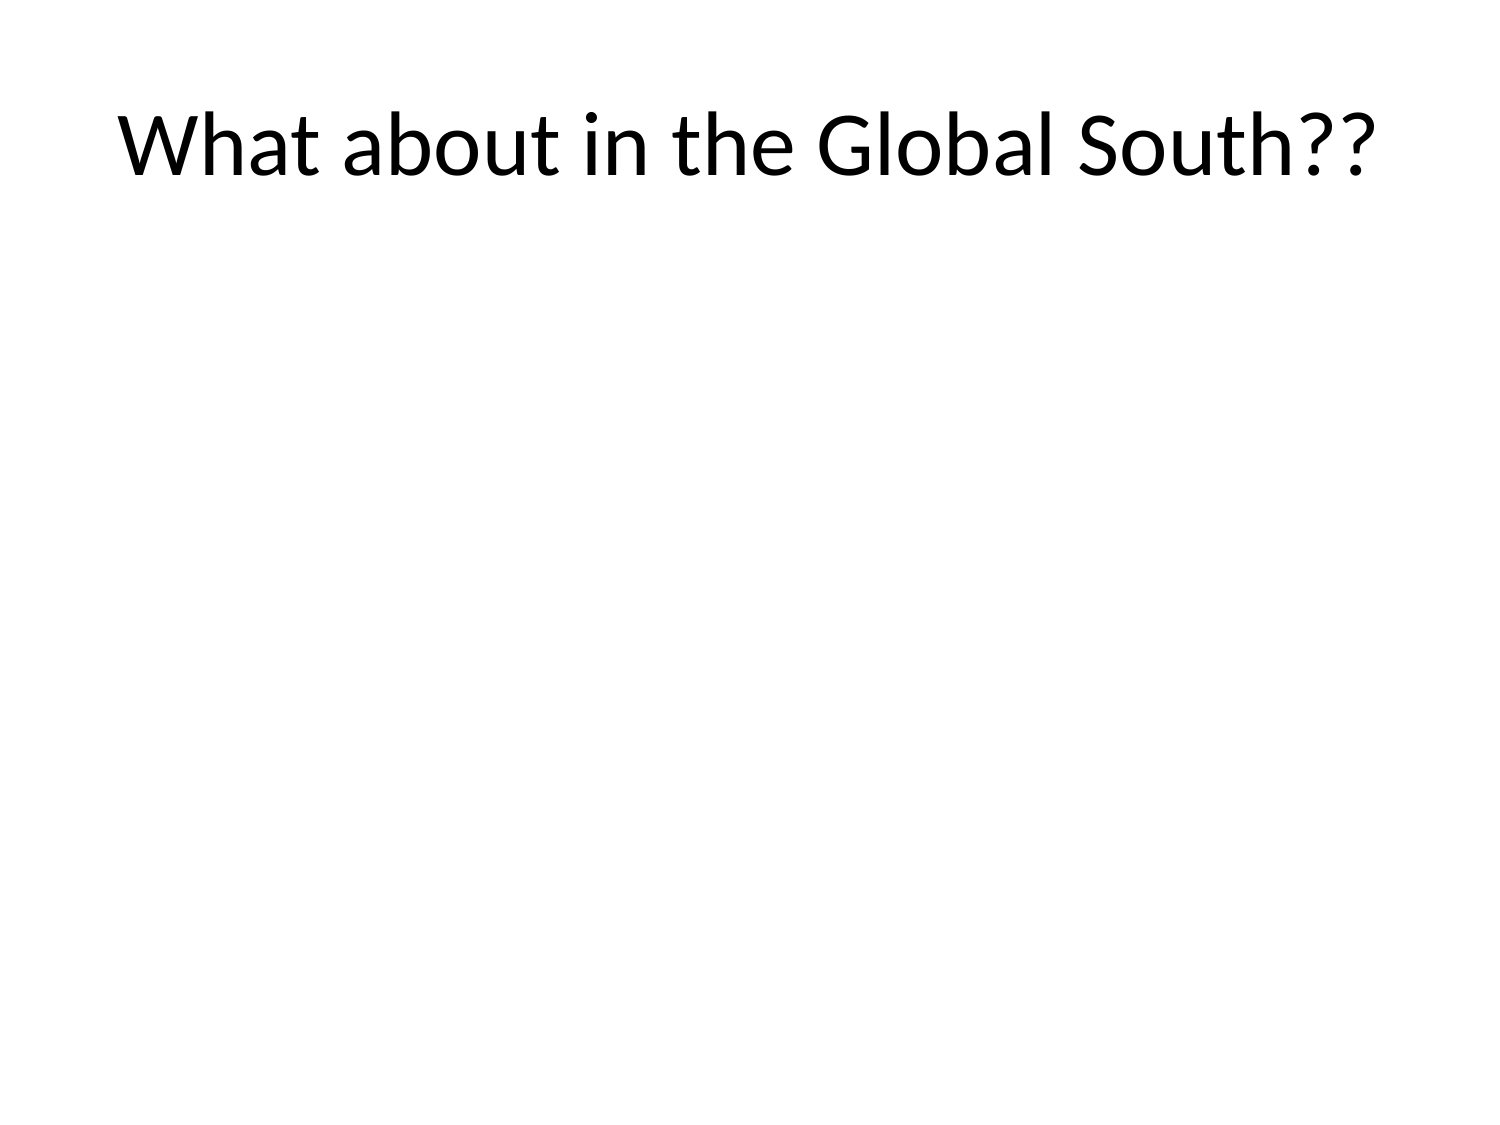

# What about in the Global South??